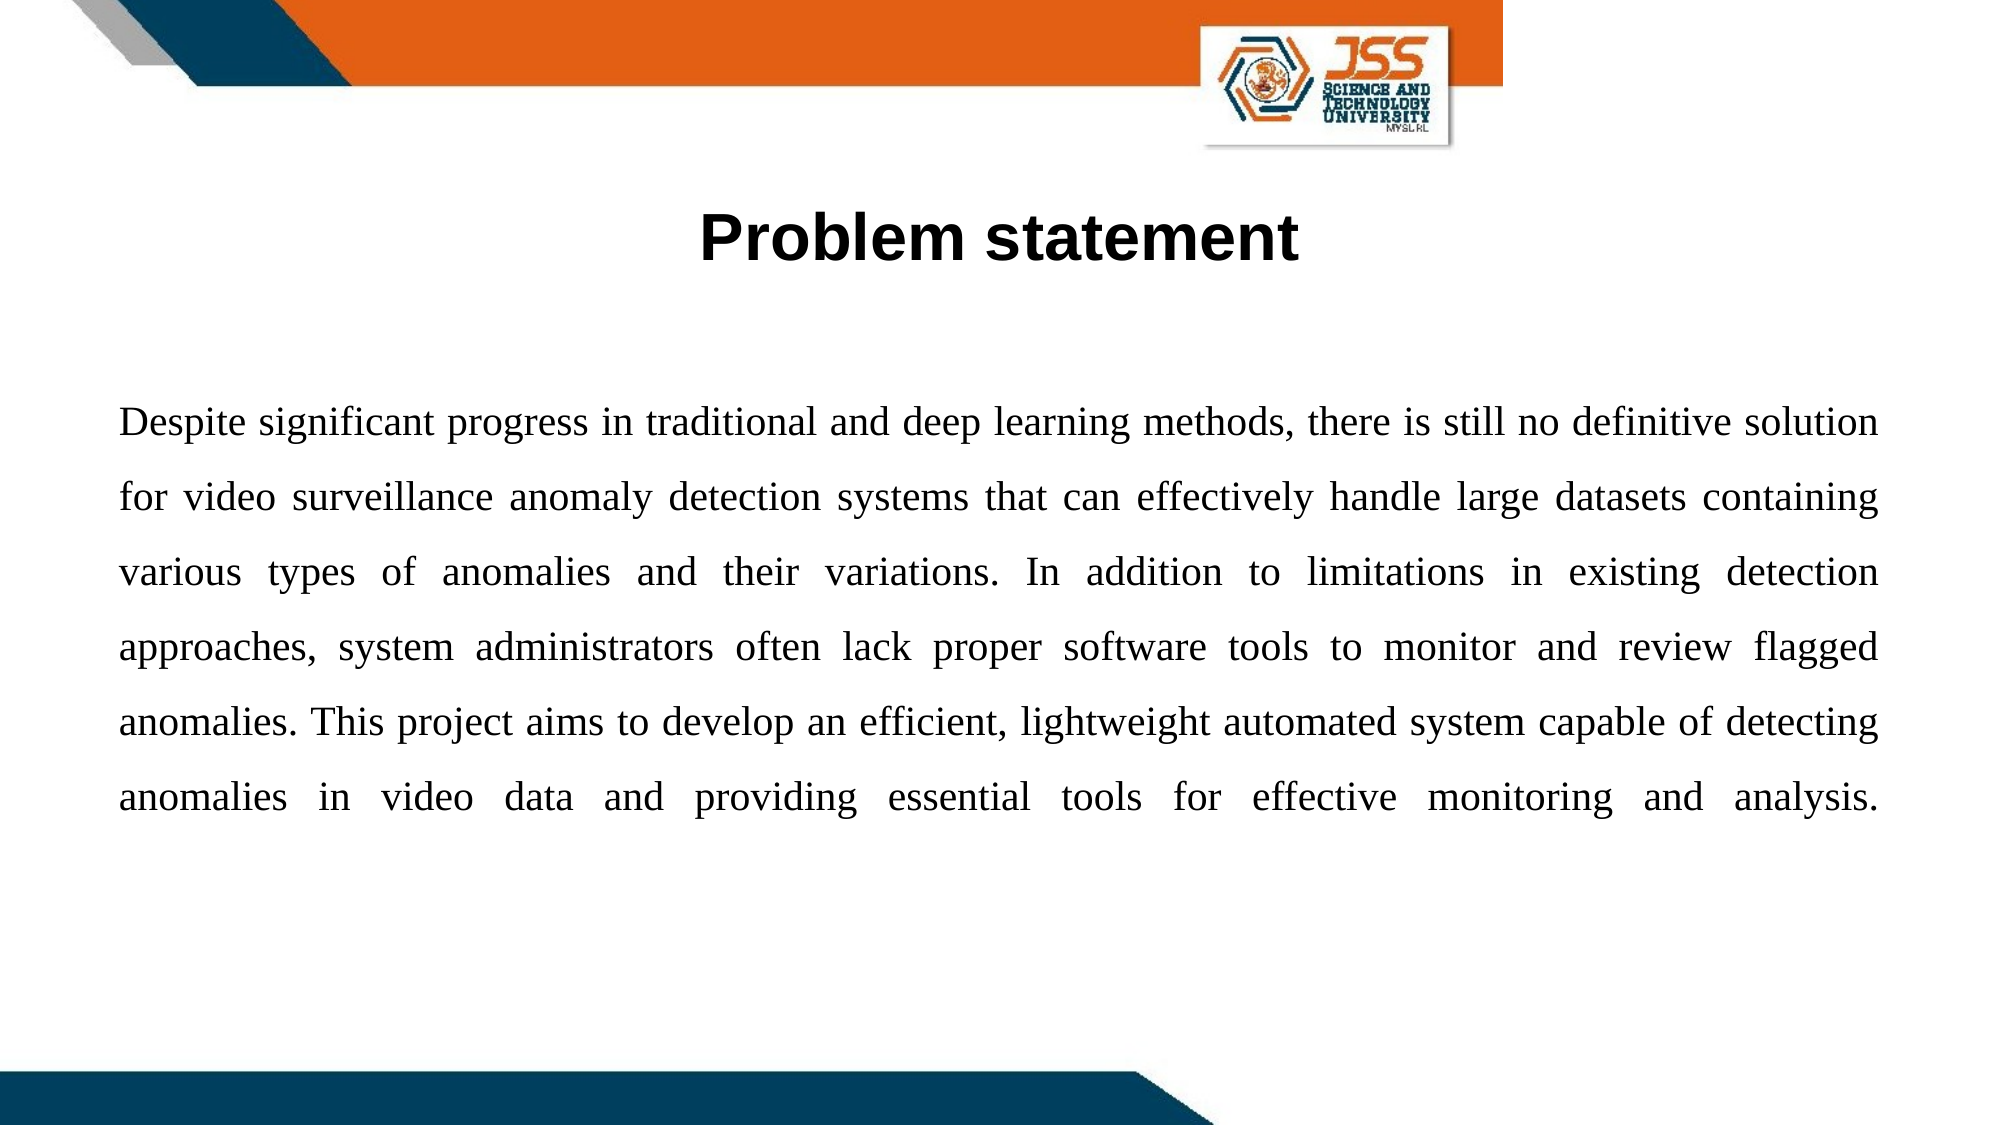

Problem statement
# Despite significant progress in traditional and deep learning methods, there is still no definitive solution for video surveillance anomaly detection systems that can effectively handle large datasets containing various types of anomalies and their variations. In addition to limitations in existing detection approaches, system administrators often lack proper software tools to monitor and review flagged anomalies. This project aims to develop an efficient, lightweight automated system capable of detecting anomalies in video data and providing essential tools for effective monitoring and analysis.